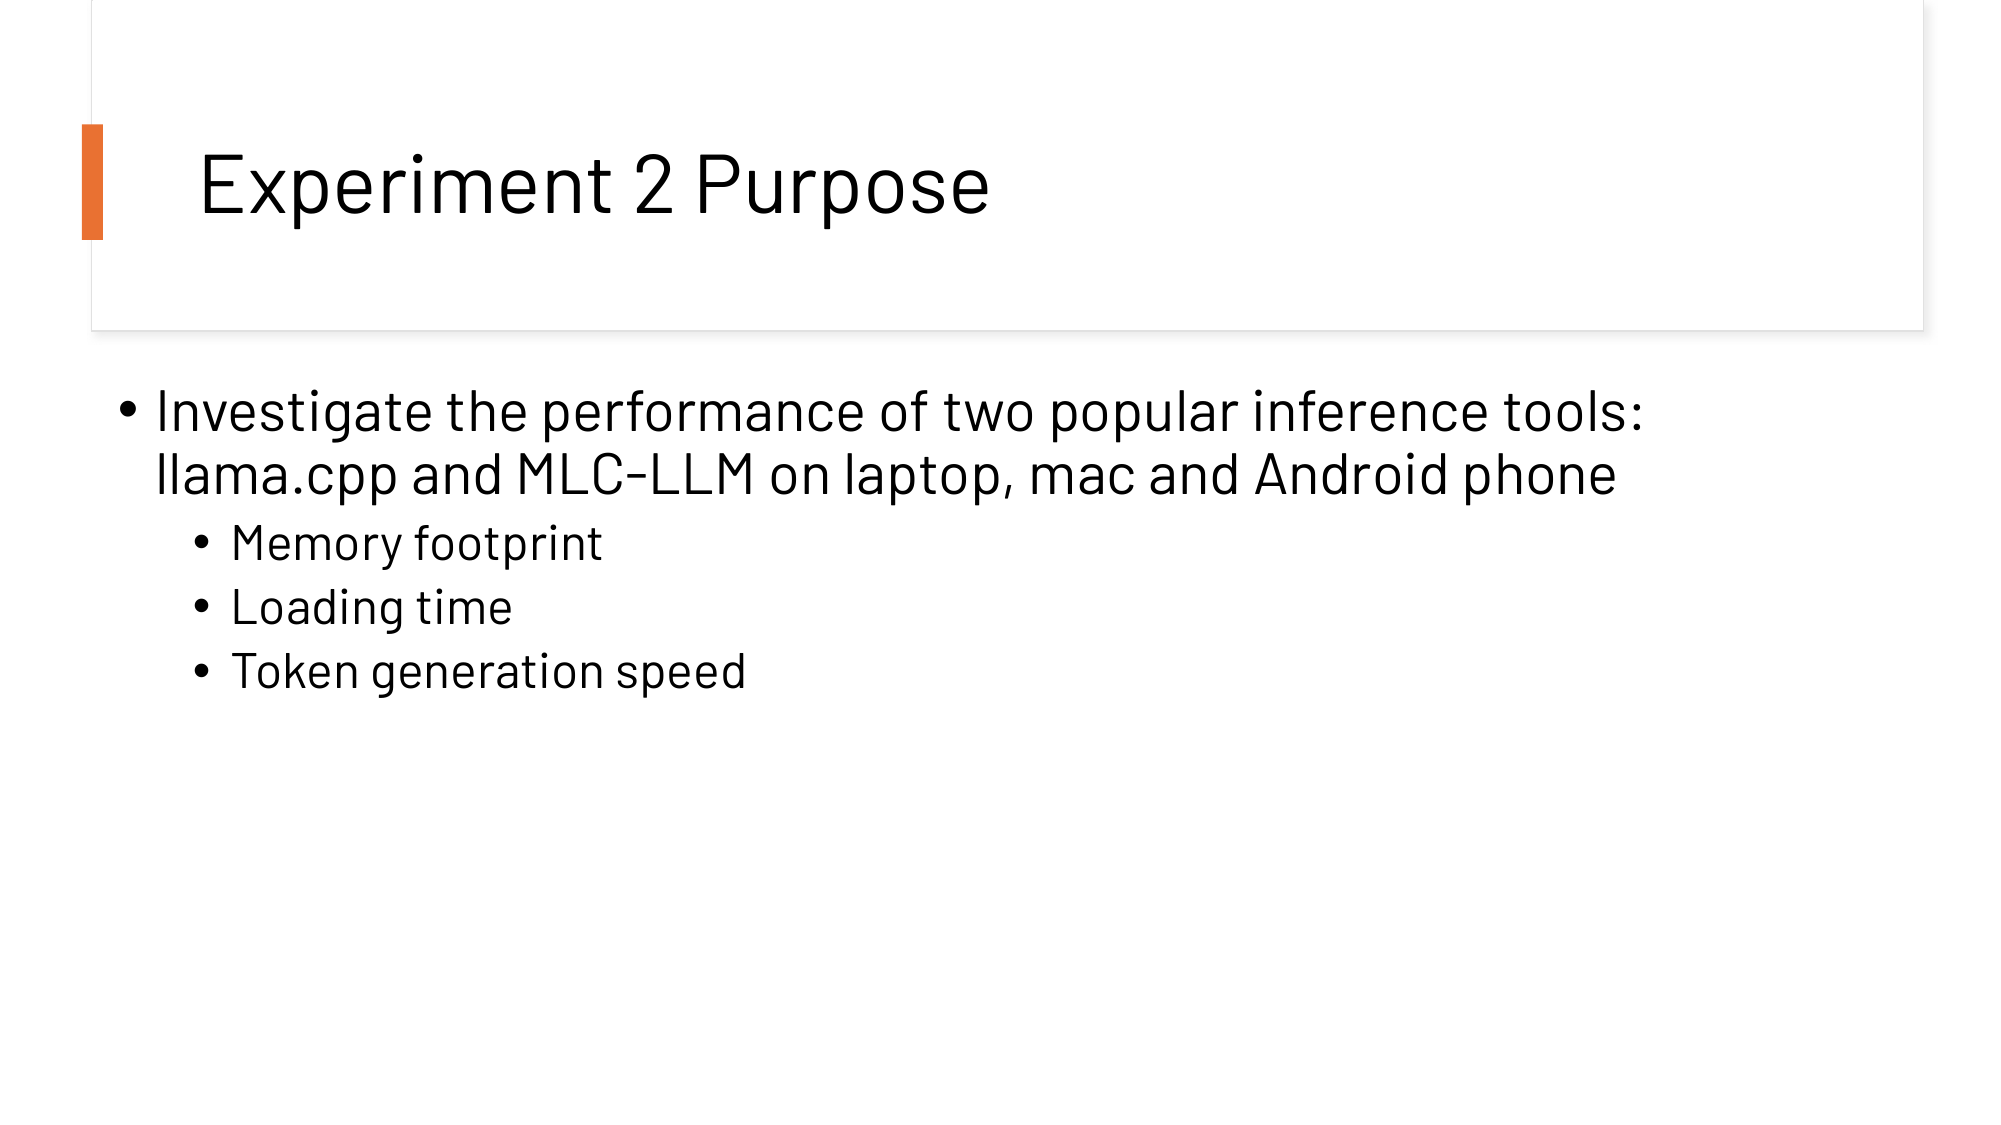

# Experiment 2 Purpose

Investigate the performance of two popular inference tools: llama.cpp and MLC-LLM on laptop, mac and Android phone
Memory footprint
Loading time
Token generation speed